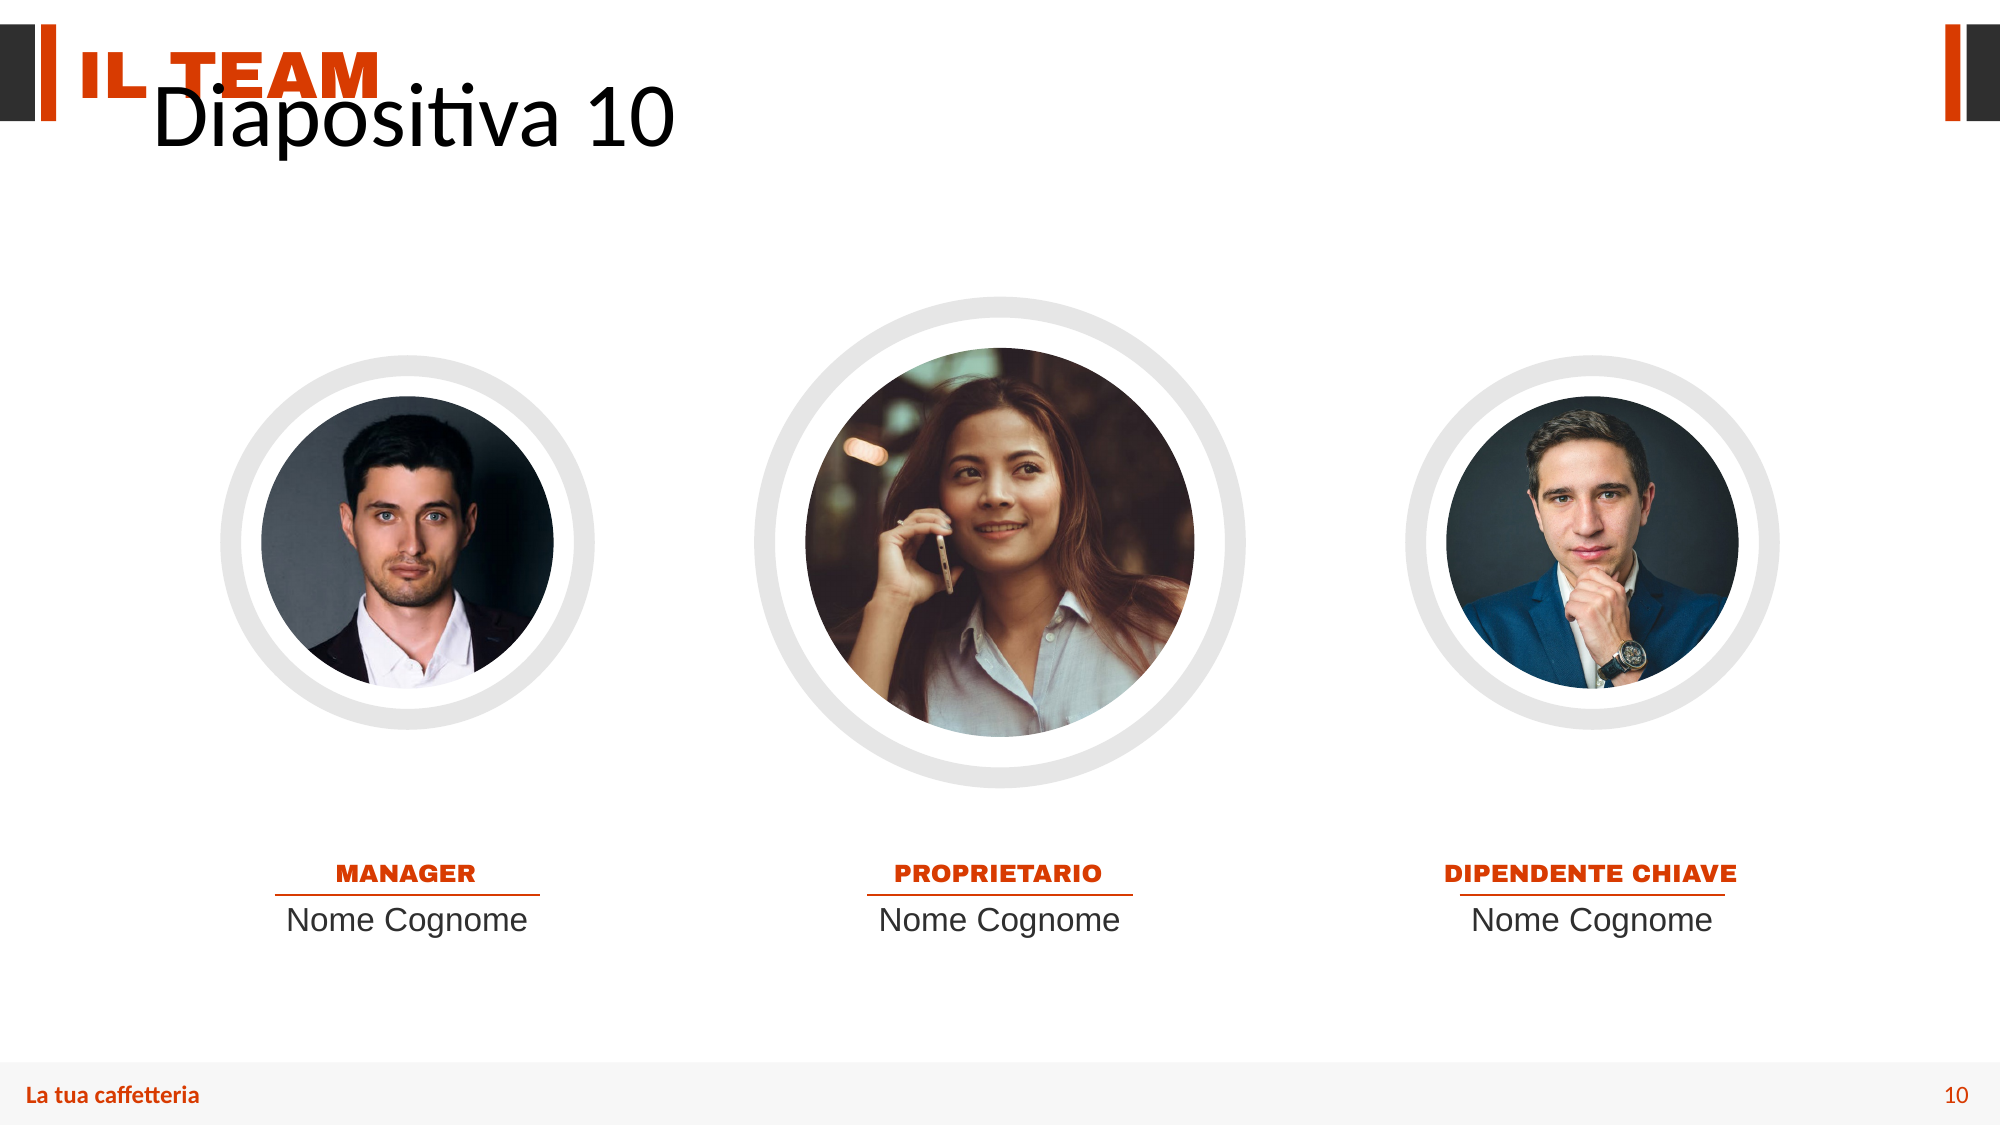

IL TEAM
# Diapositiva 10

MANAGER
PROPRIETARIO
DIPENDENTE CHIAVE
Nome Cognome
Nome Cognome
Nome Cognome